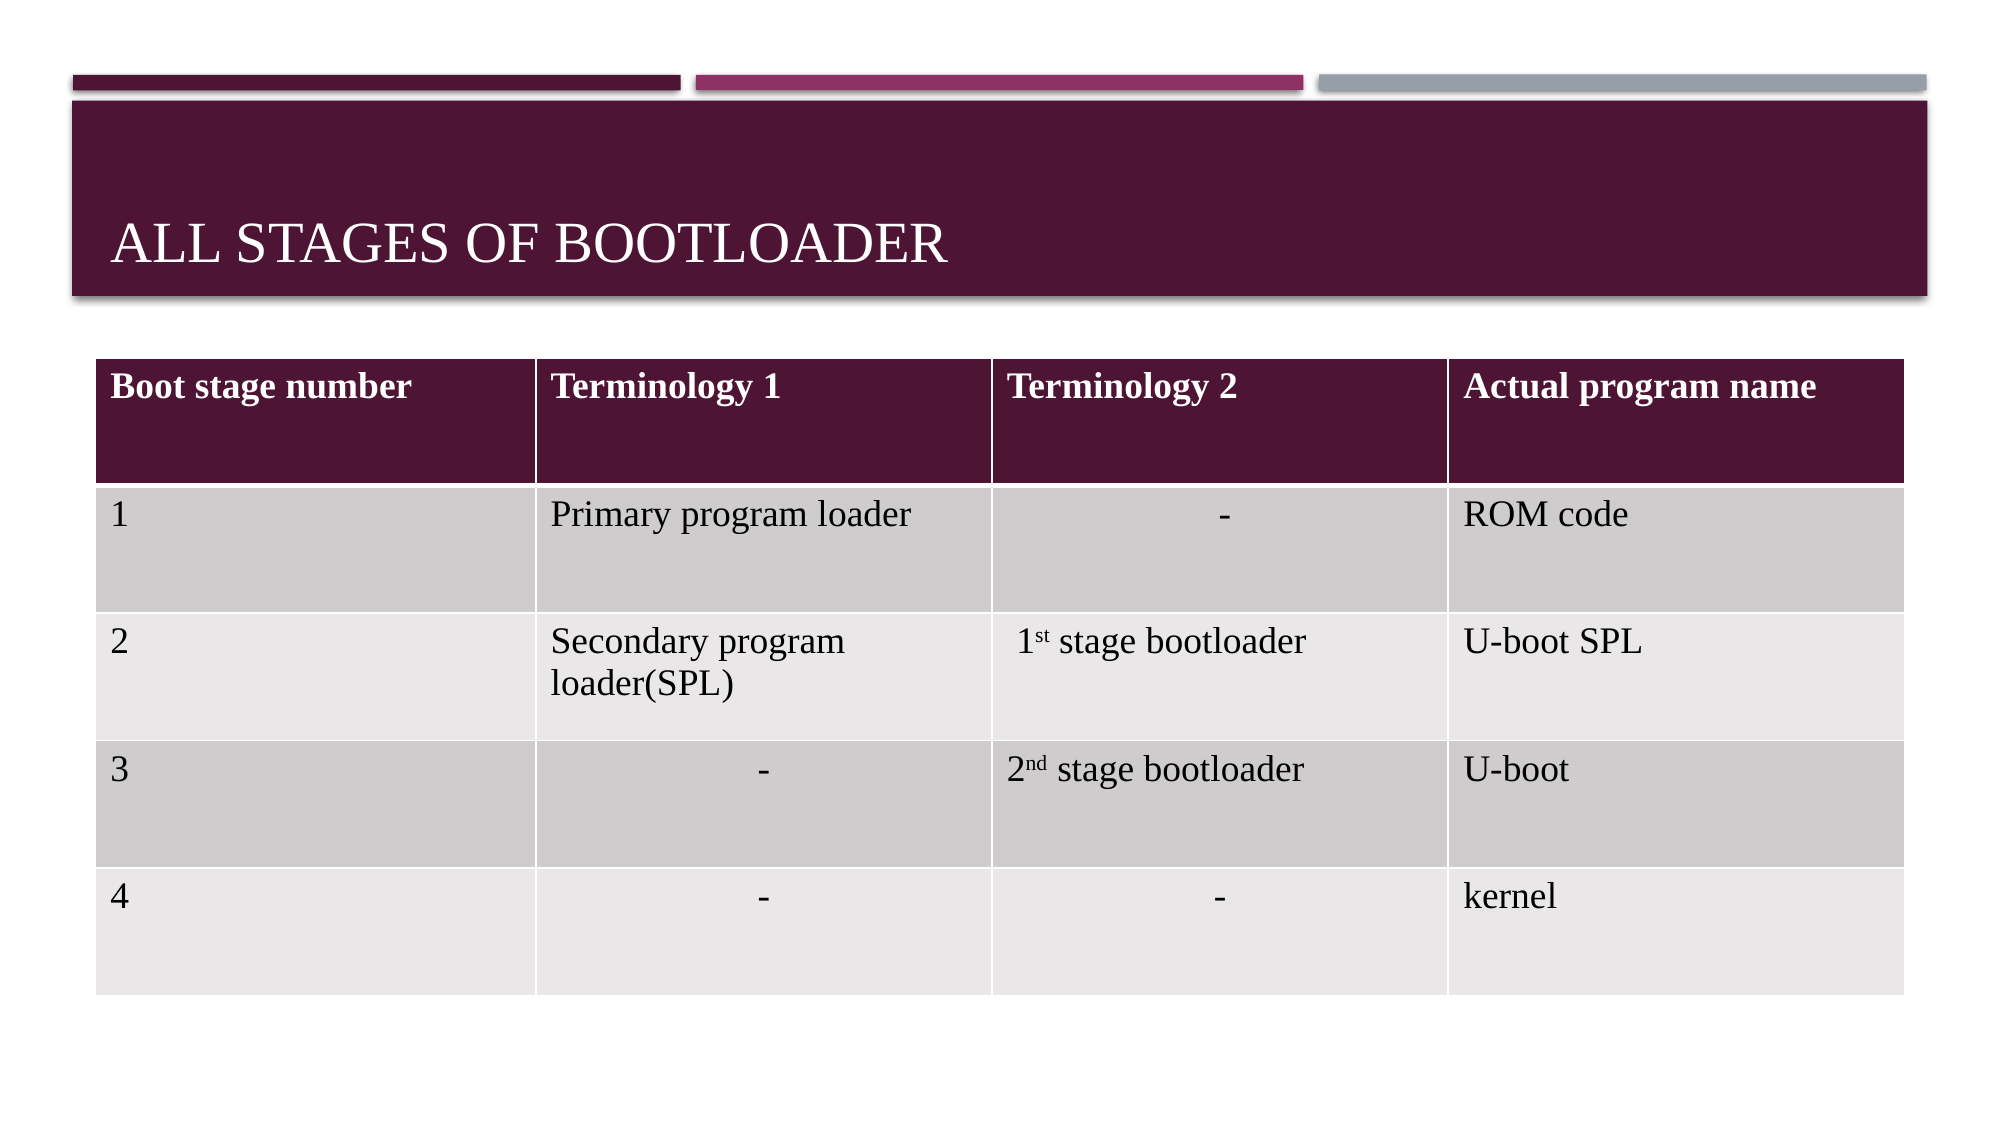

# All stages of bootloader
| Boot stage number | Terminology 1 | Terminology 2 | Actual program name |
| --- | --- | --- | --- |
| 1 | Primary program loader | - | ROM code |
| 2 | Secondary program loader(SPL) | 1st stage bootloader | U-boot SPL |
| 3 | - | 2nd stage bootloader | U-boot |
| 4 | - | - | kernel |